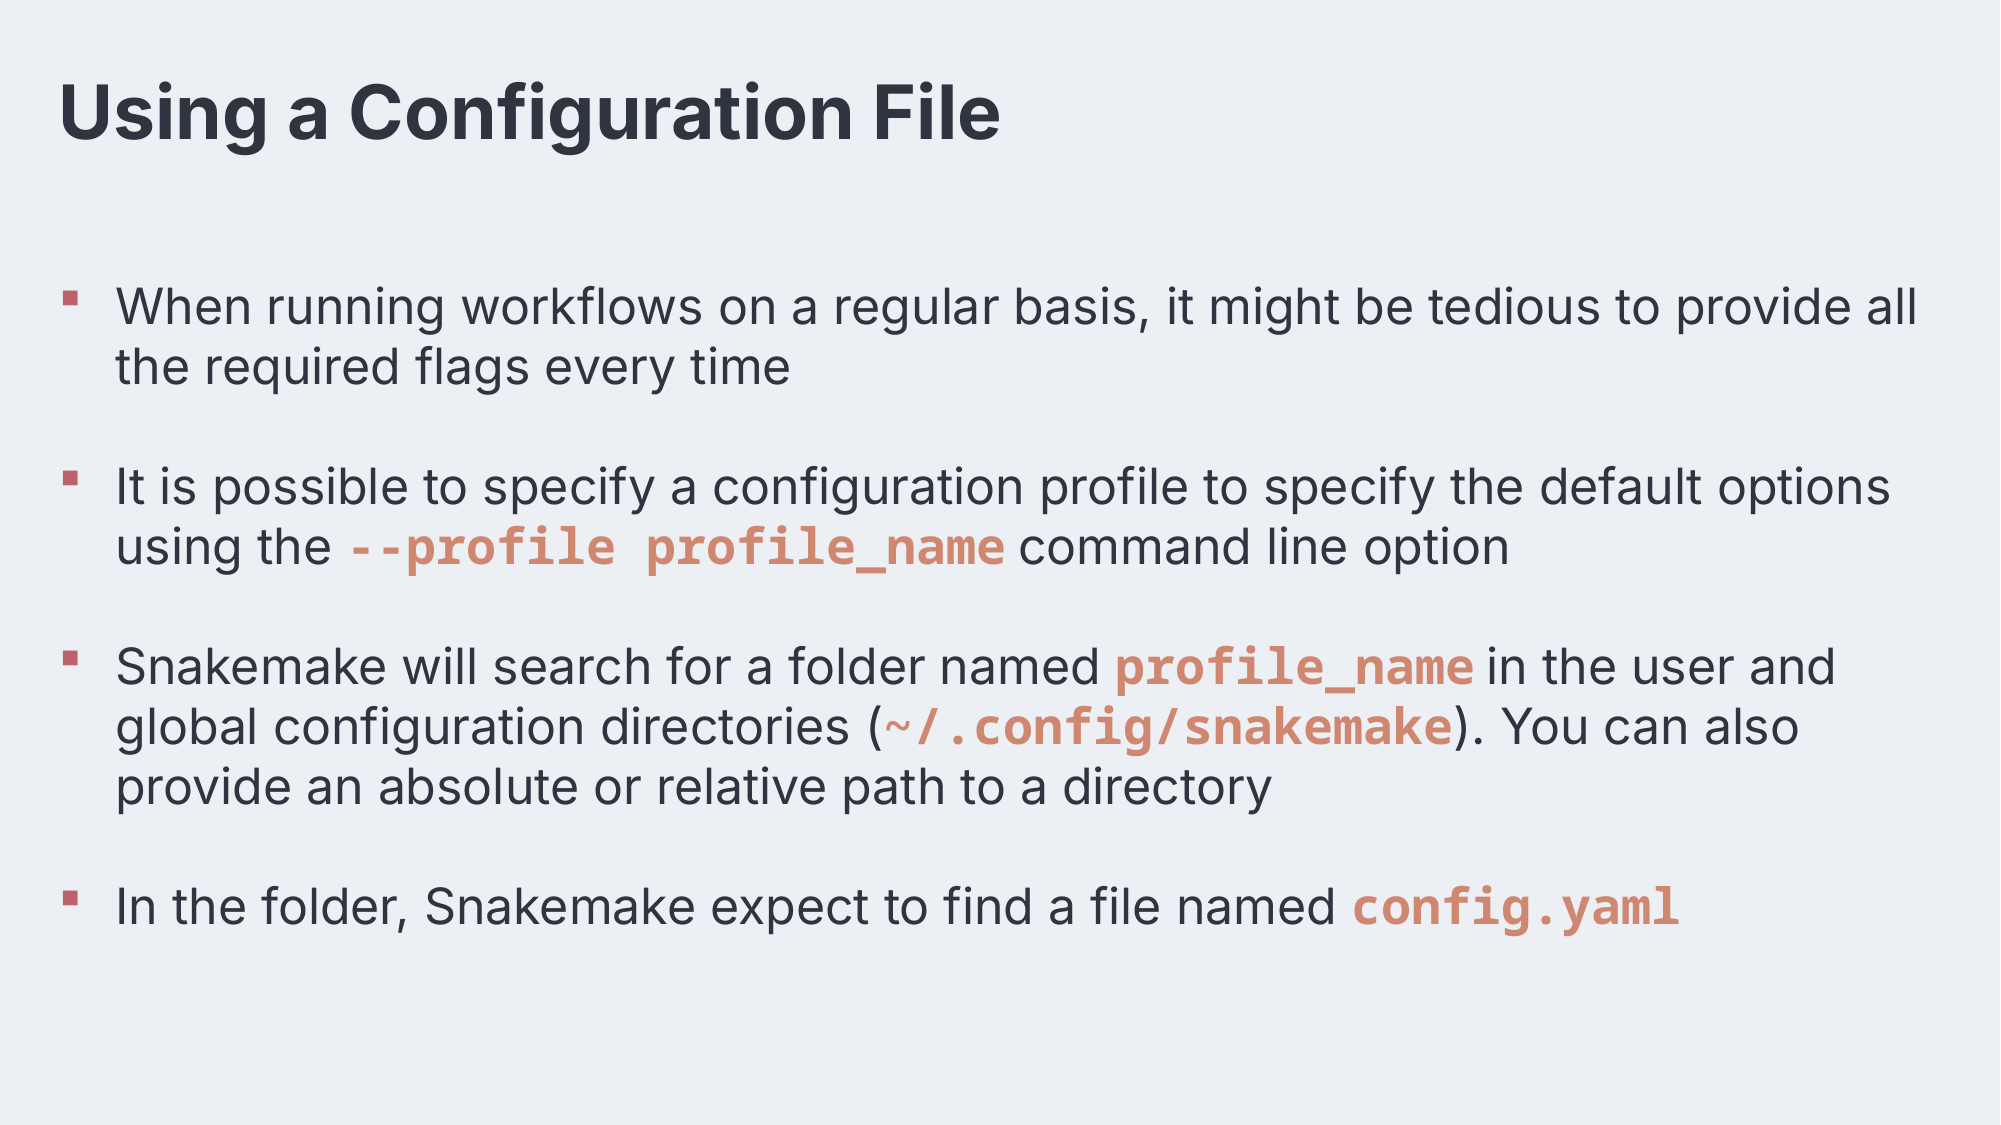

Using a Configuration File

When running workflows on a regular basis, it might be tedious to provide all the required flags every time

It is possible to specify a configuration profile to specify the default options using the --profile profile_name command line option

Snakemake will search for a folder named profile_name in the user and global configuration directories (~/.config/snakemake). You can also provide an absolute or relative path to a directory

In the folder, Snakemake expect to find a file named config.yaml